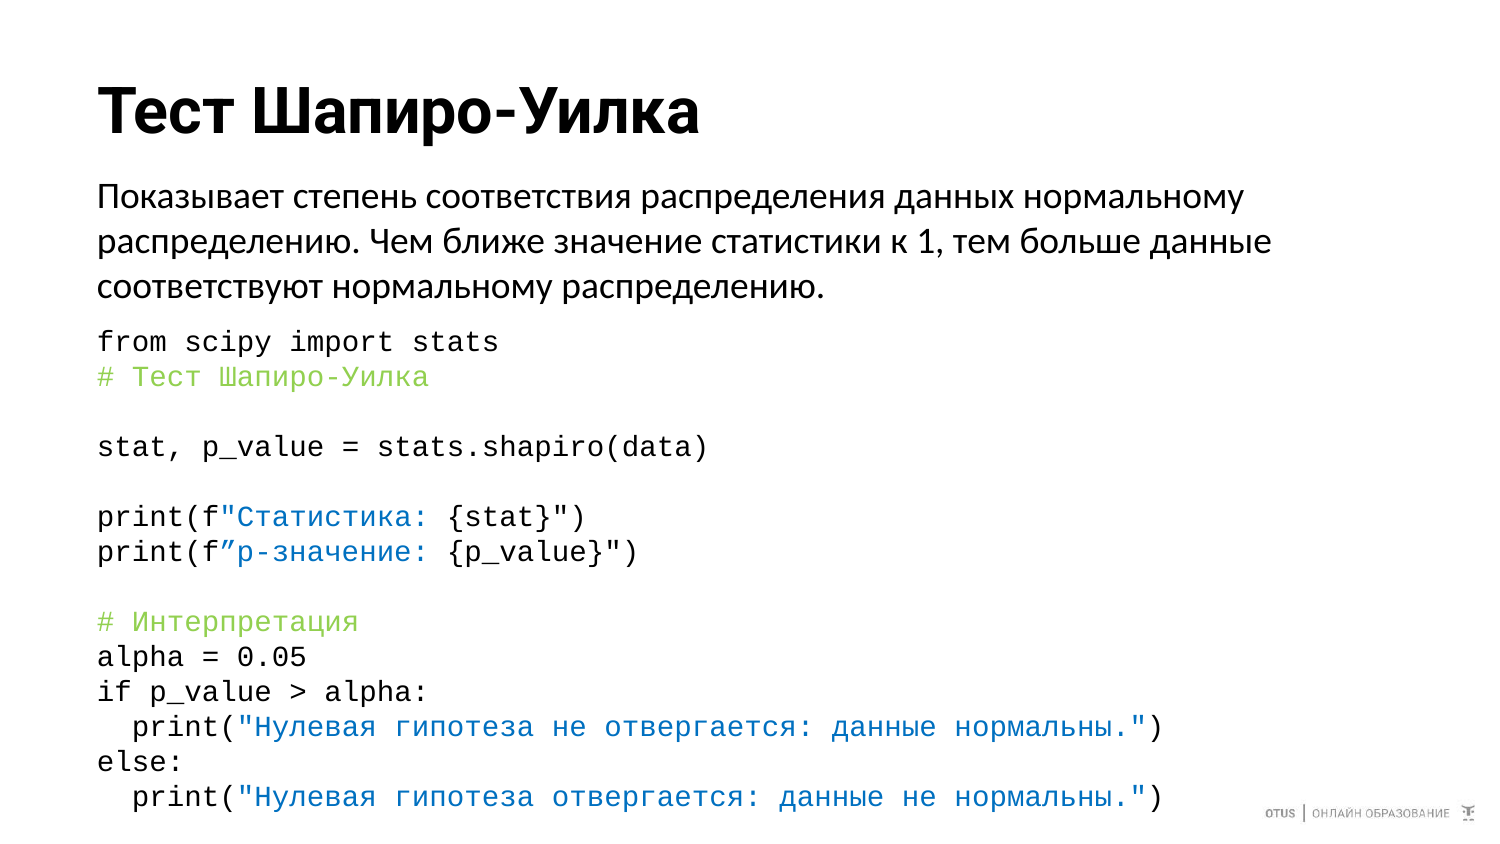

# Тест Шапиро-Уилка
Показывает степень соответствия распределения данных нормальному распределению. Чем ближе значение статистики к 1, тем больше данные соответствуют нормальному распределению.
from scipy import stats
# Тест Шапиро-Уилка

stat, p_value = stats.shapiro(data)

print(f"Статистика: {stat}")
print(f”p-значение: {p_value}")

# Интерпретация
alpha = 0.05
if p_value > alpha:
  print("Нулевая гипотеза не отвергается: данные нормальны.")
else:
  print("Нулевая гипотеза отвергается: данные не нормальны.")